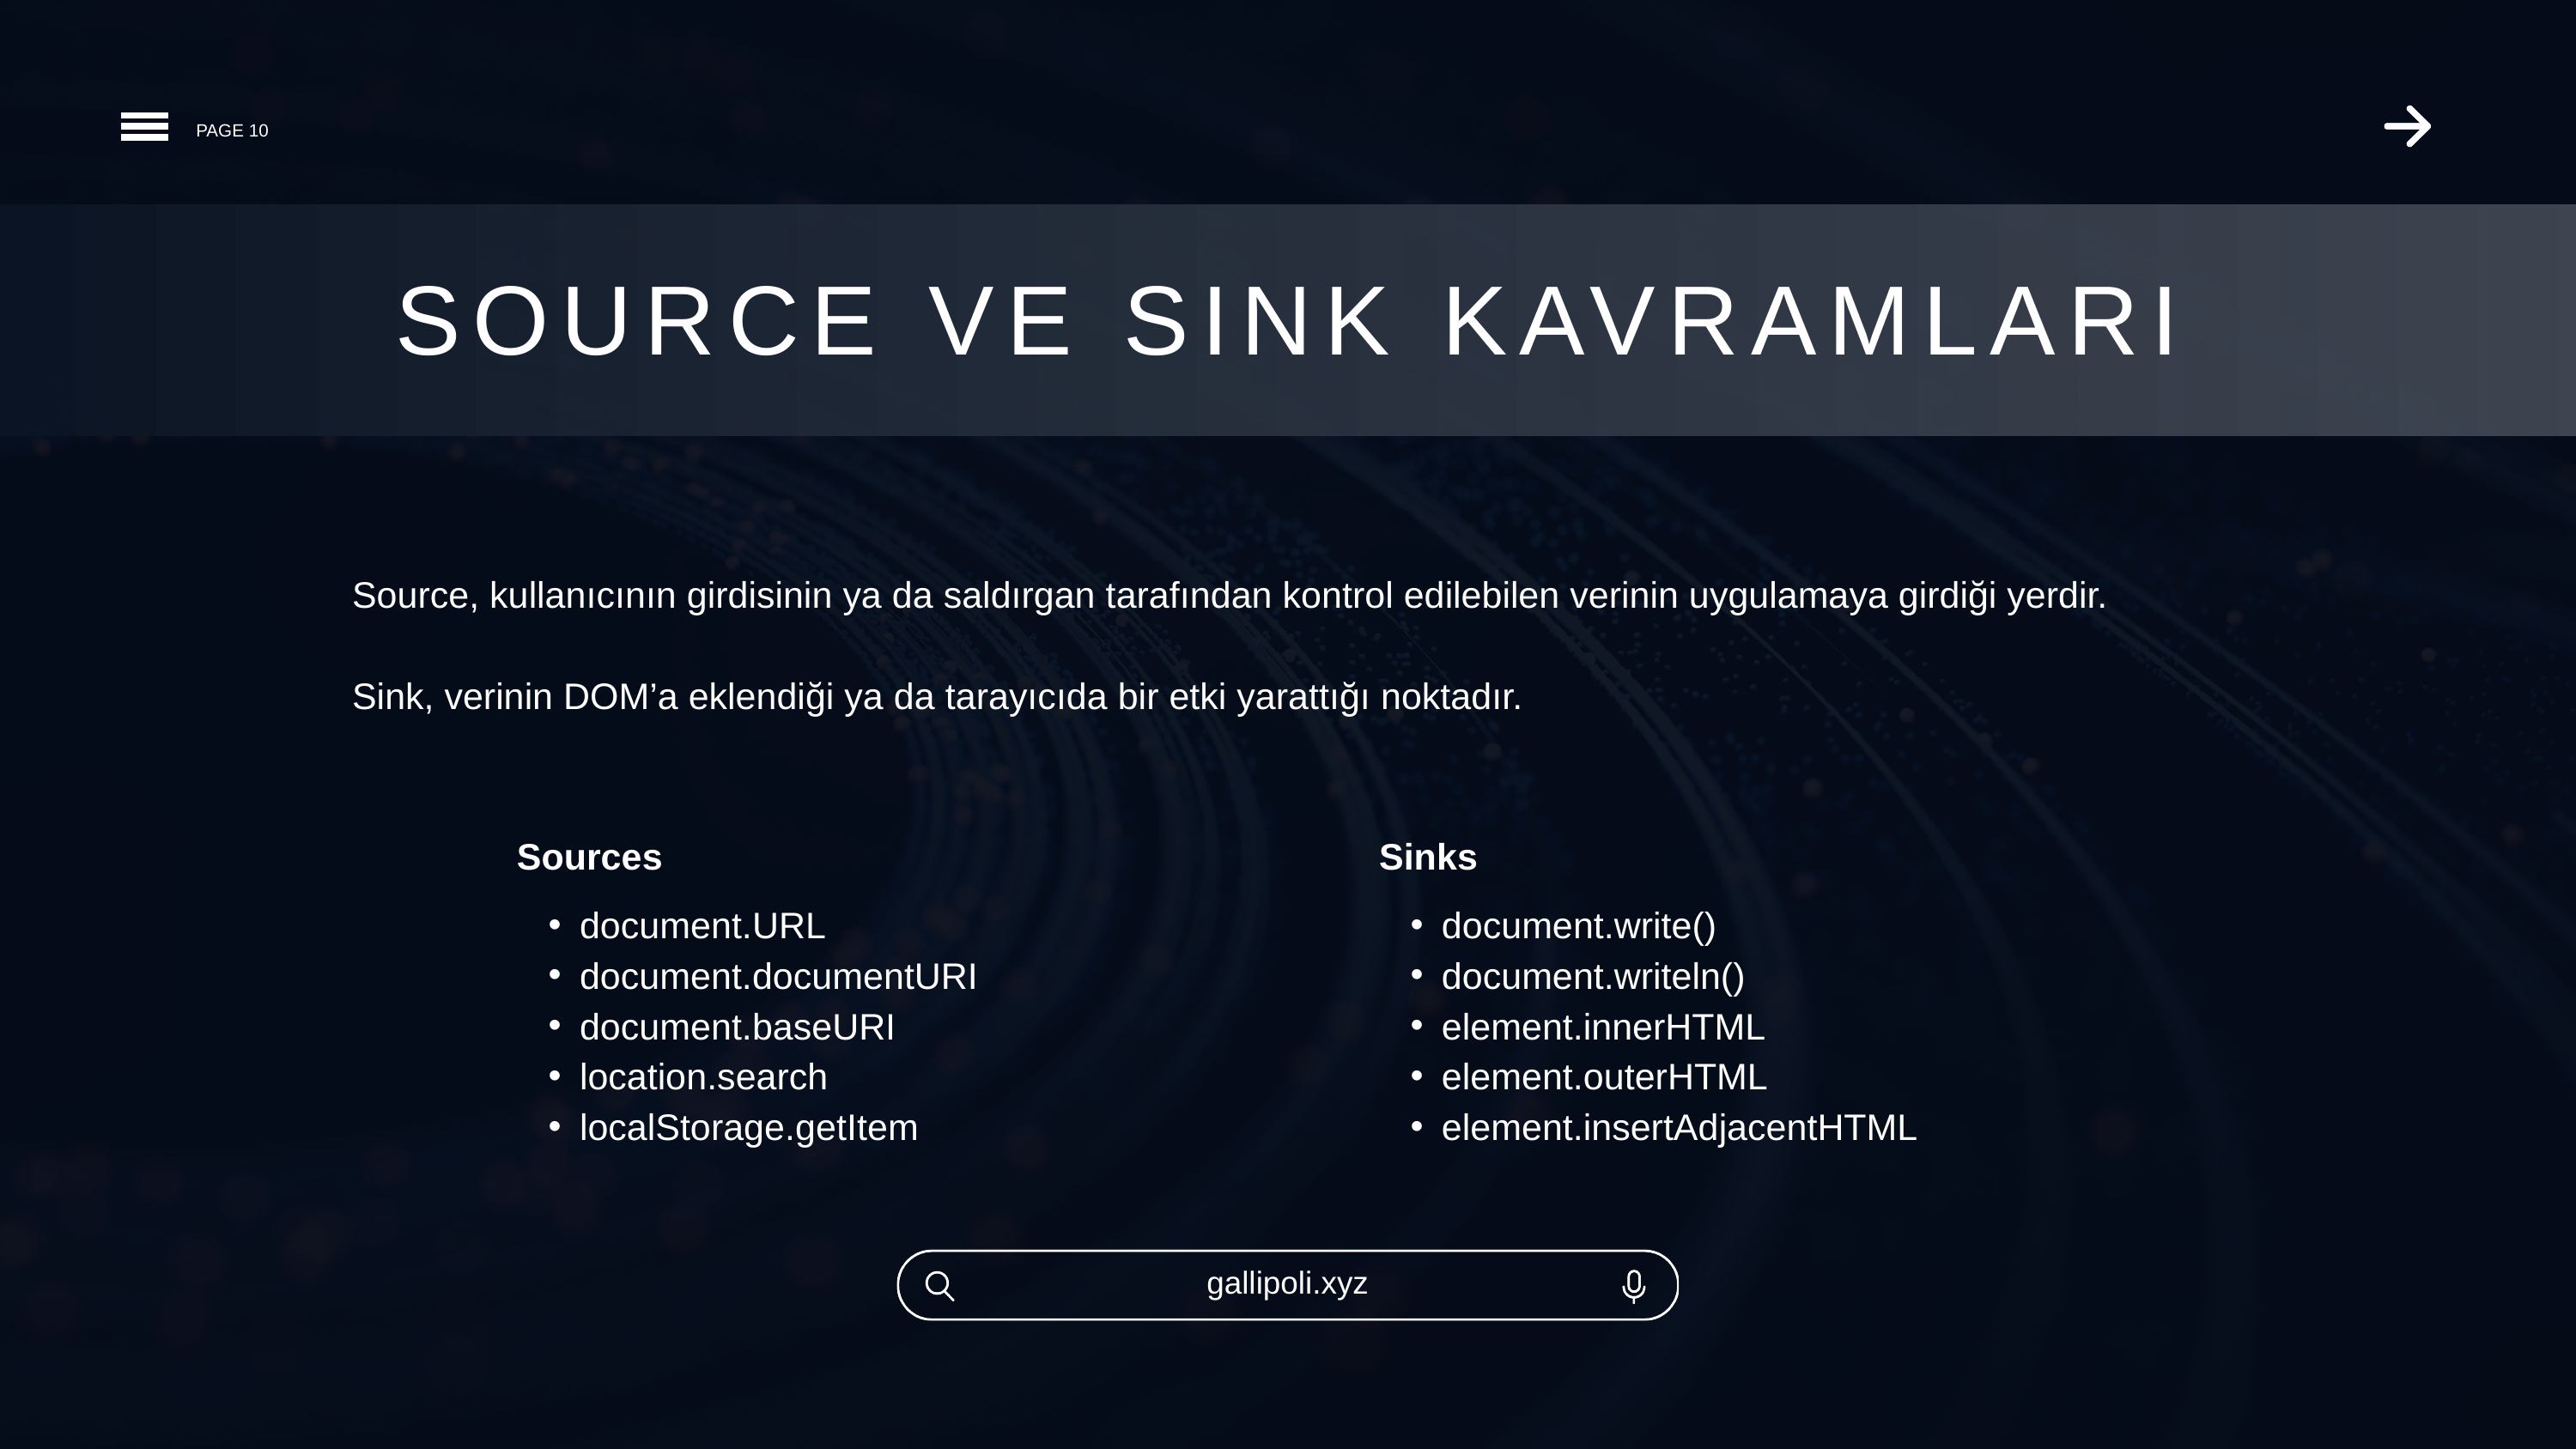

PAGE 10

SOURCE VE SINK KAVRAMLARI
Source, kullanıcının girdisinin ya da saldırgan tarafından kontrol edilebilen verinin uygulamaya girdiği yerdir.

Sink, verinin DOM’a eklendiği ya da tarayıcıda bir etki yarattığı noktadır.
Sources
Sinks
document.URL
document.documentURI
document.baseURI
location.search
localStorage.getItem

document.write()
document.writeln()
element.innerHTML
element.outerHTML
element.insertAdjacentHTML

gallipoli.xyz